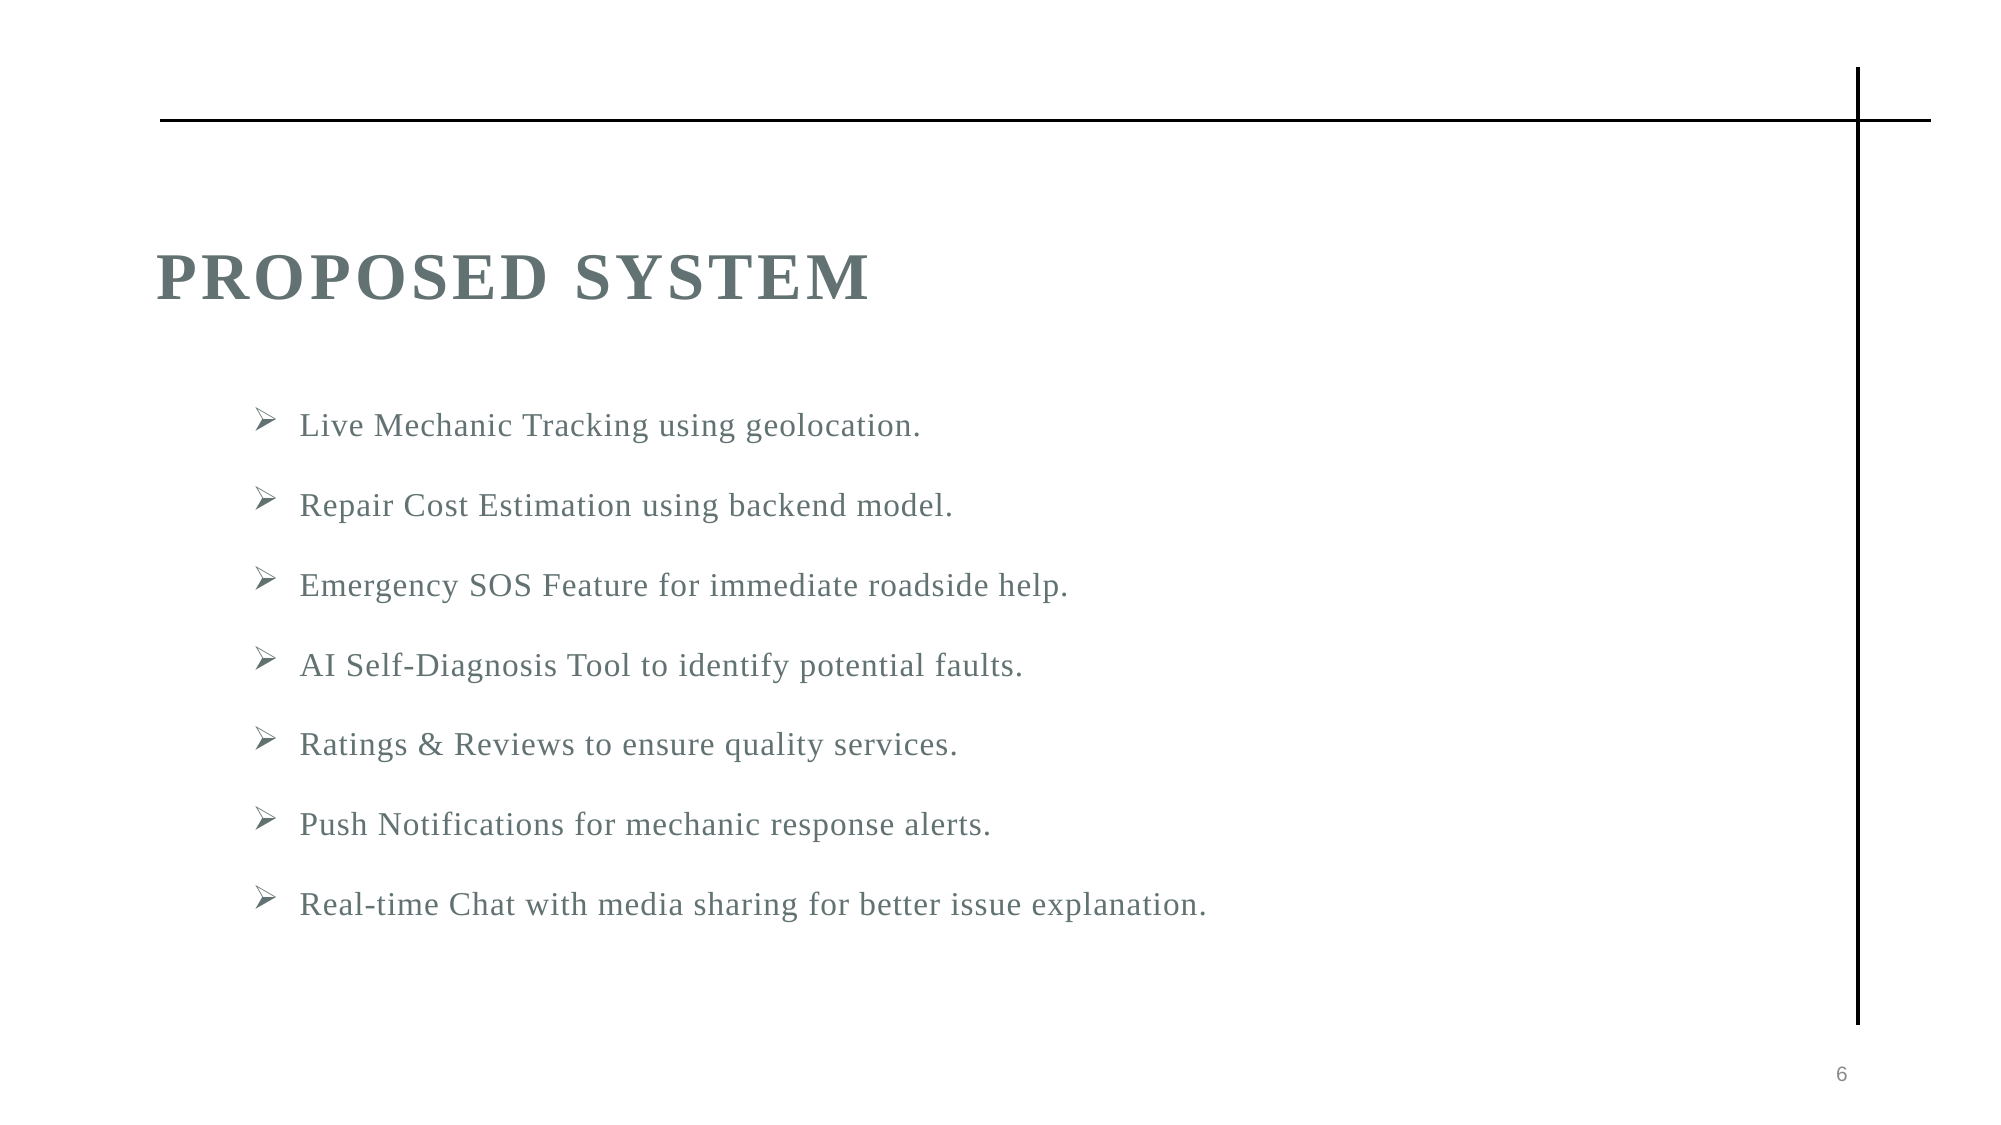

# proposed system
Live Mechanic Tracking using geolocation.
Repair Cost Estimation using backend model.
Emergency SOS Feature for immediate roadside help.
AI Self-Diagnosis Tool to identify potential faults.
Ratings & Reviews to ensure quality services.
Push Notifications for mechanic response alerts.
Real-time Chat with media sharing for better issue explanation.
6